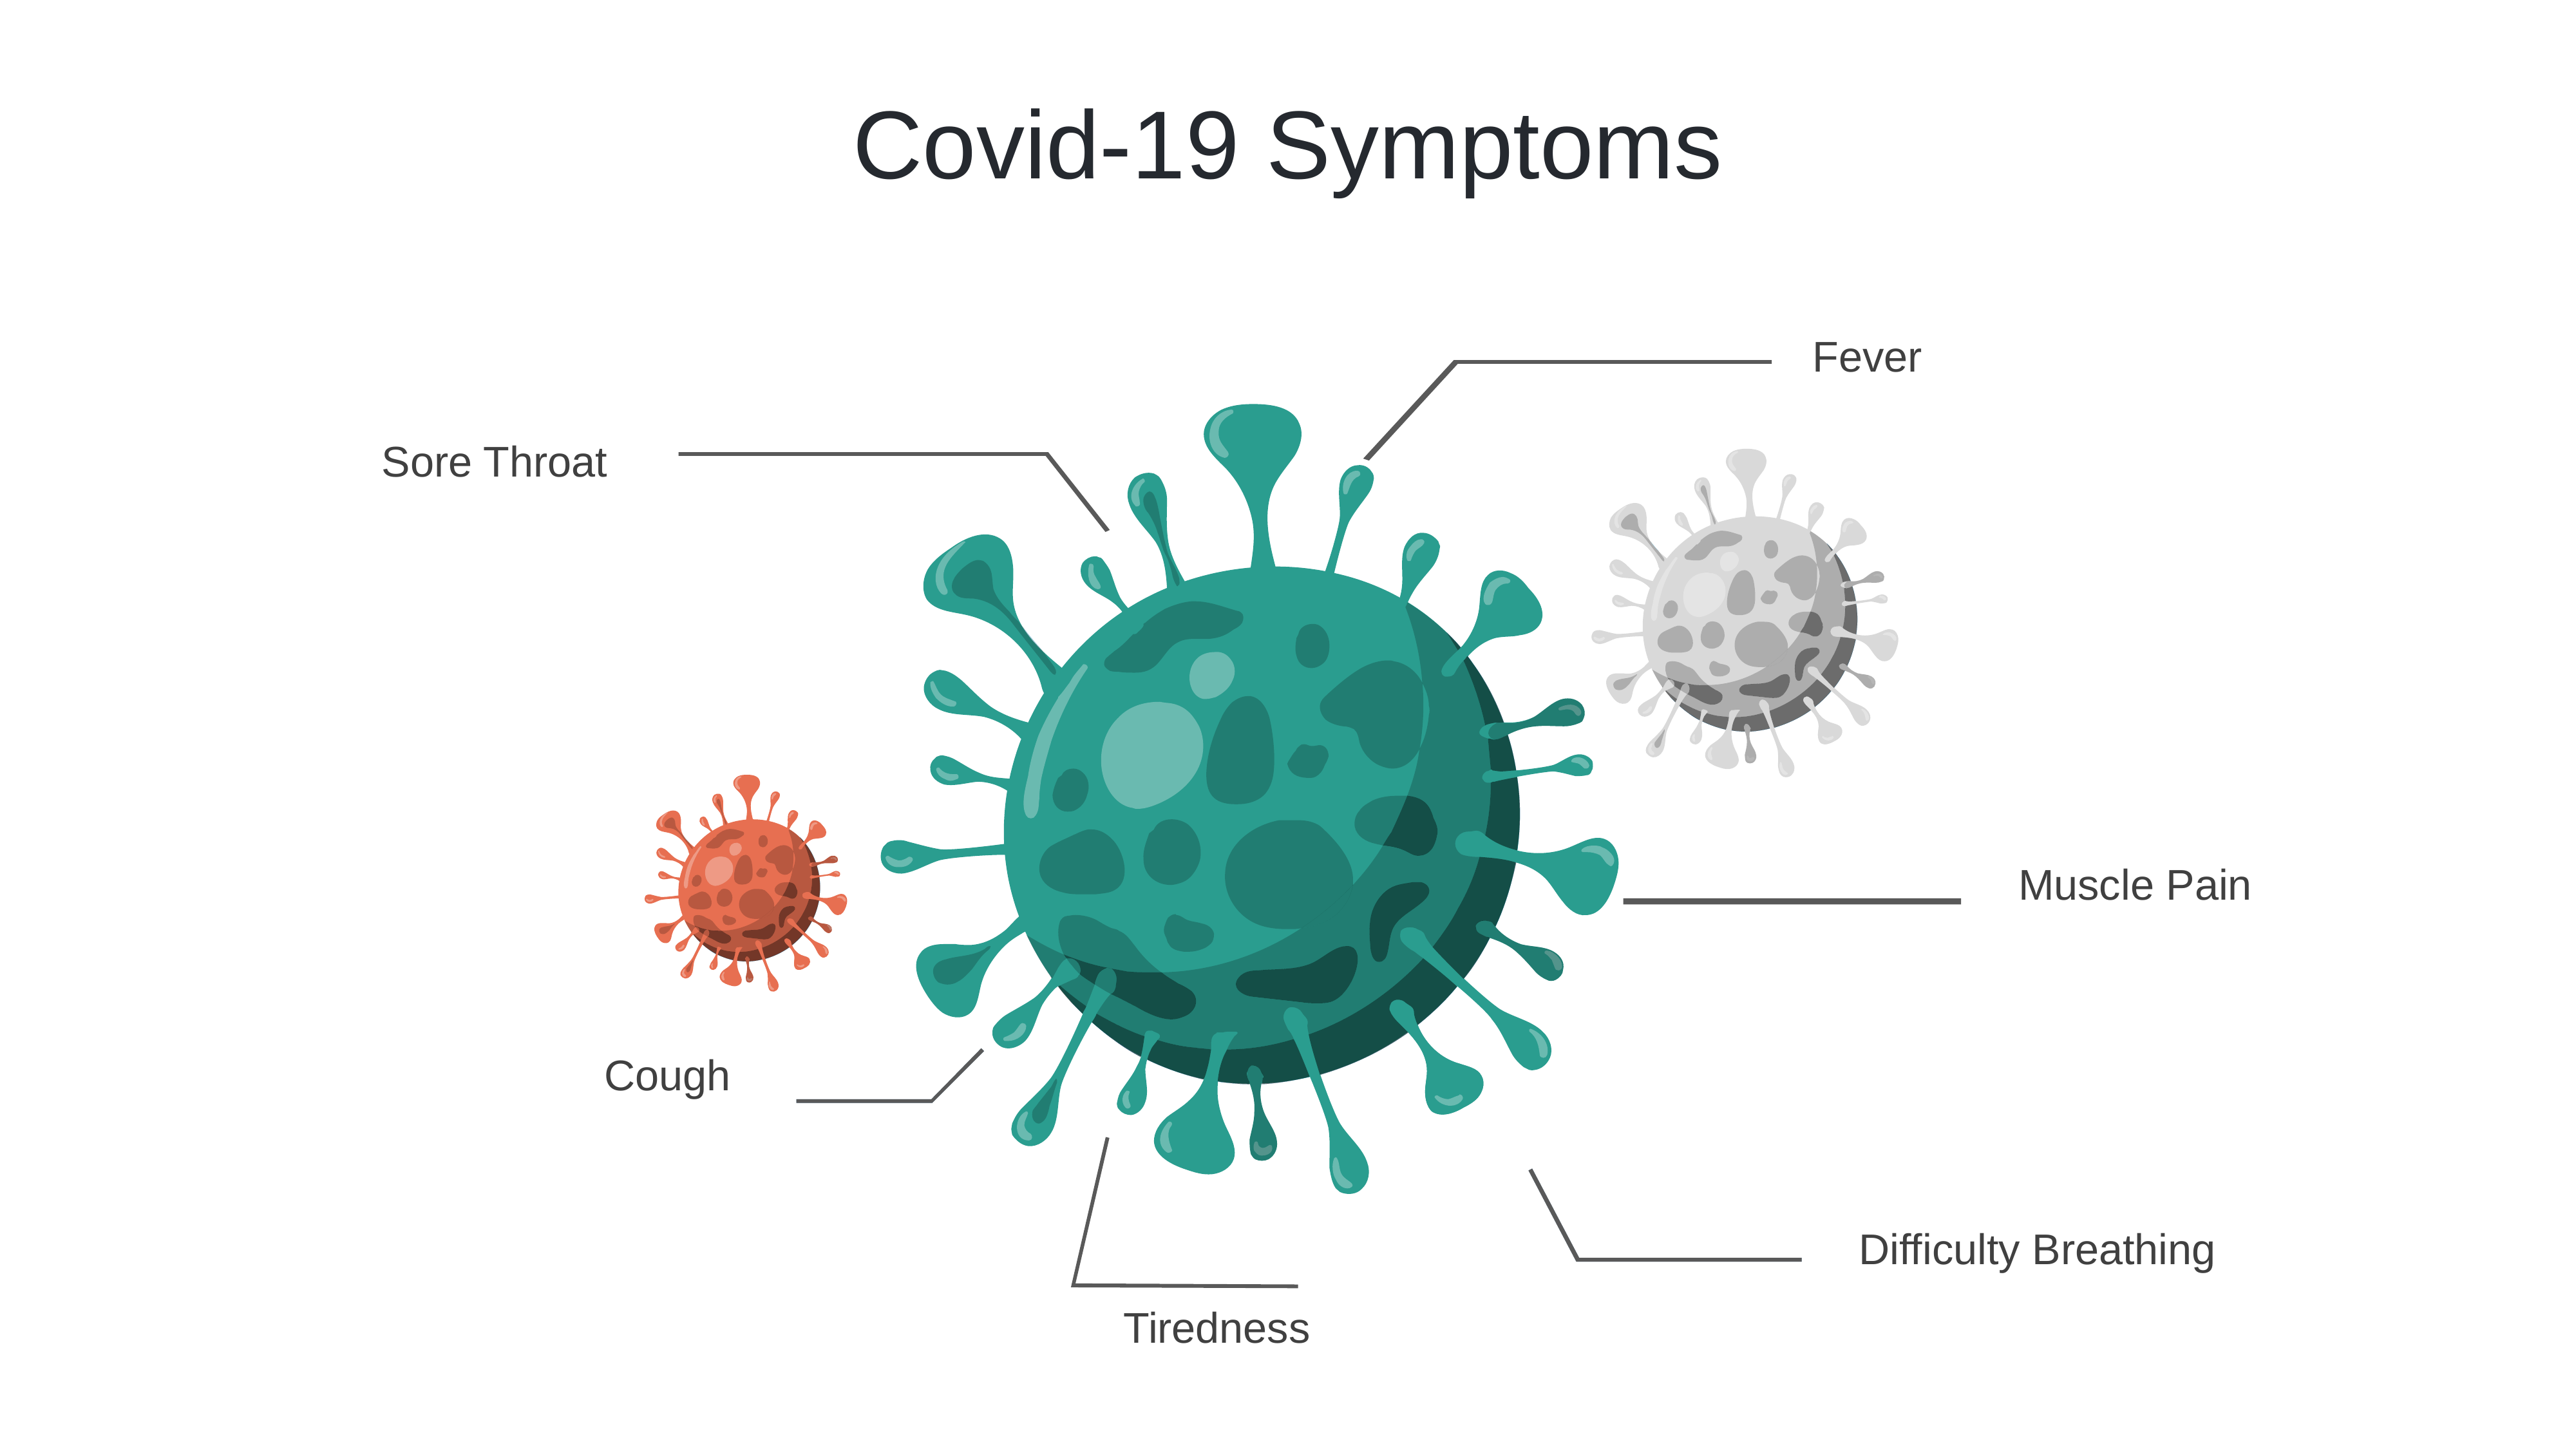

Covid-19 Symptoms
Fever

Sore Throat

Muscle Pain

Cough

Difficulty Breathing
Tiredness